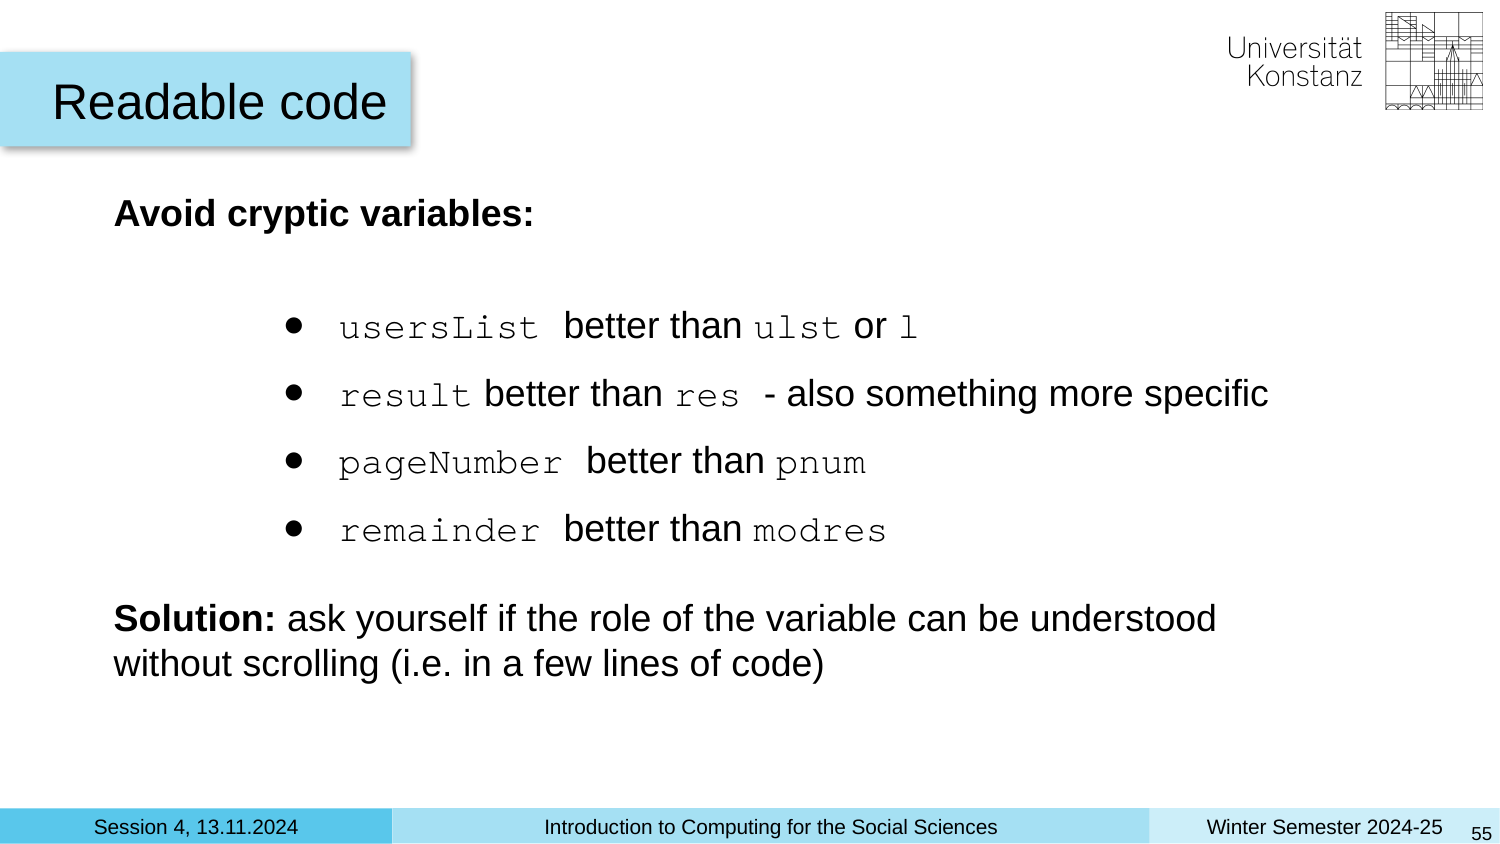

Readable code
Avoid cryptic variables:

usersList better than ulst or l
result better than res - also something more specific
pageNumber better than pnum
remainder better than modres

Solution: ask yourself if the role of the variable can be understood without scrolling (i.e. in a few lines of code)
55